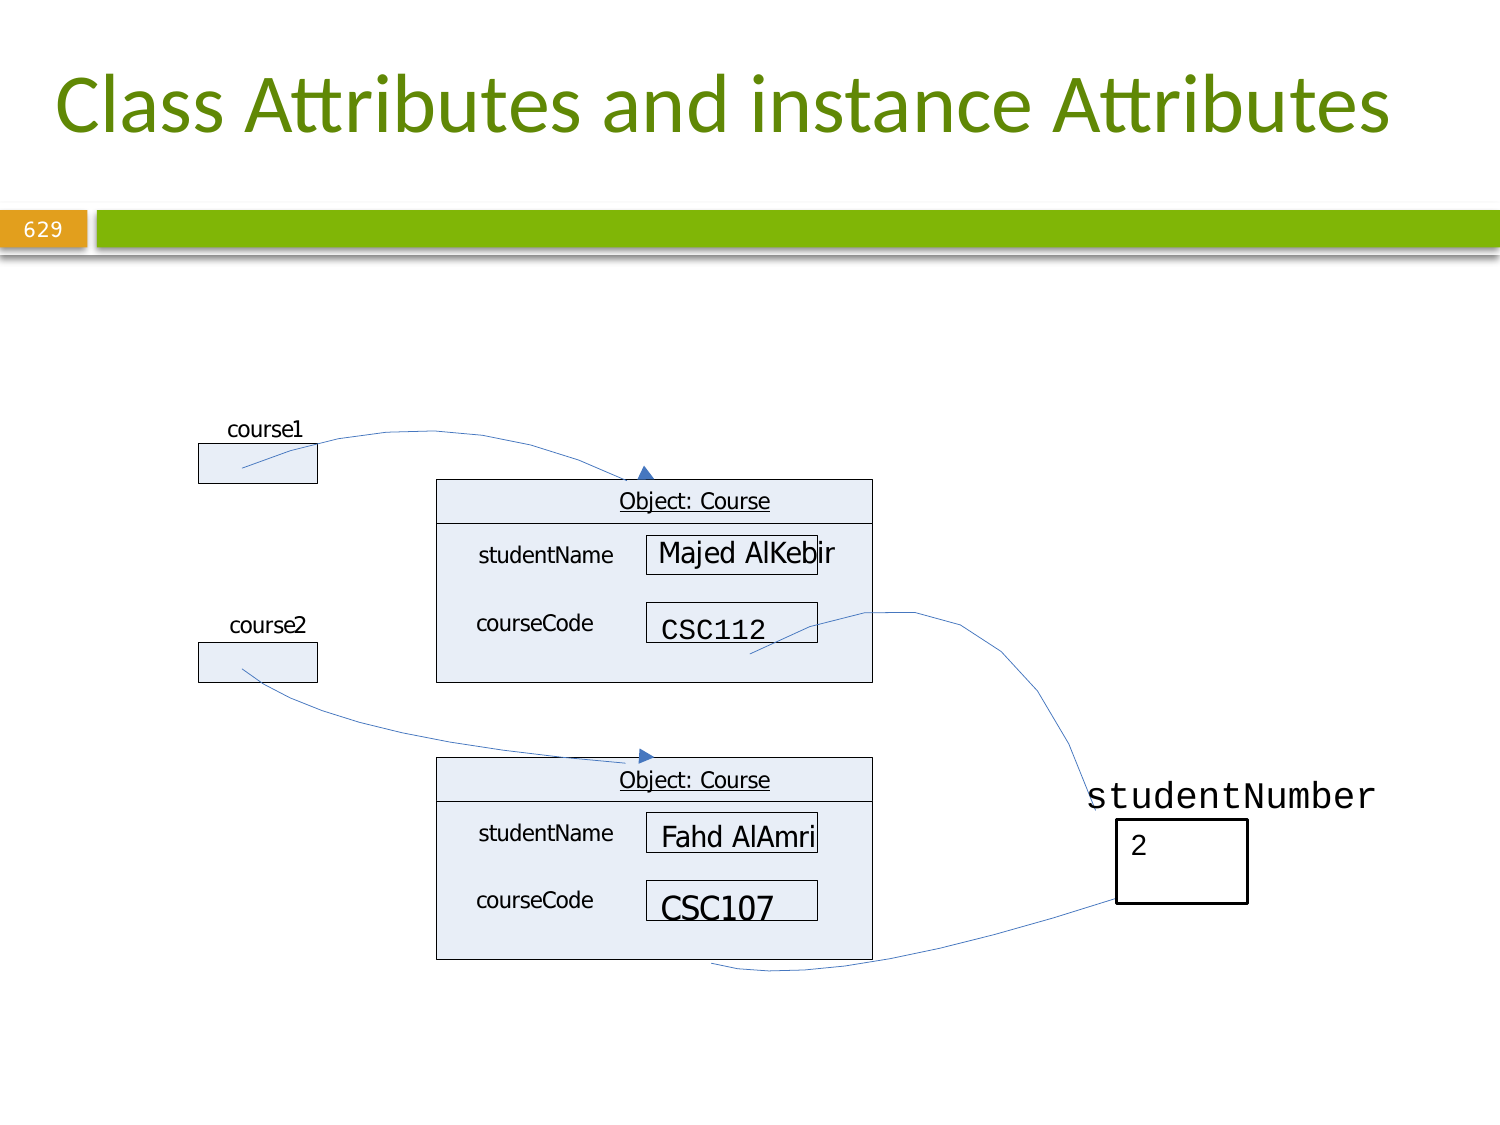

# Class Attributes and instance Attributes
629

course
1

Object: Course

studentName

CSC112

courseCode
course
2

Object: Course

studentName

CSC107

courseCode

Majed AlKebir

studentNumber
Fahd AlAmri

2